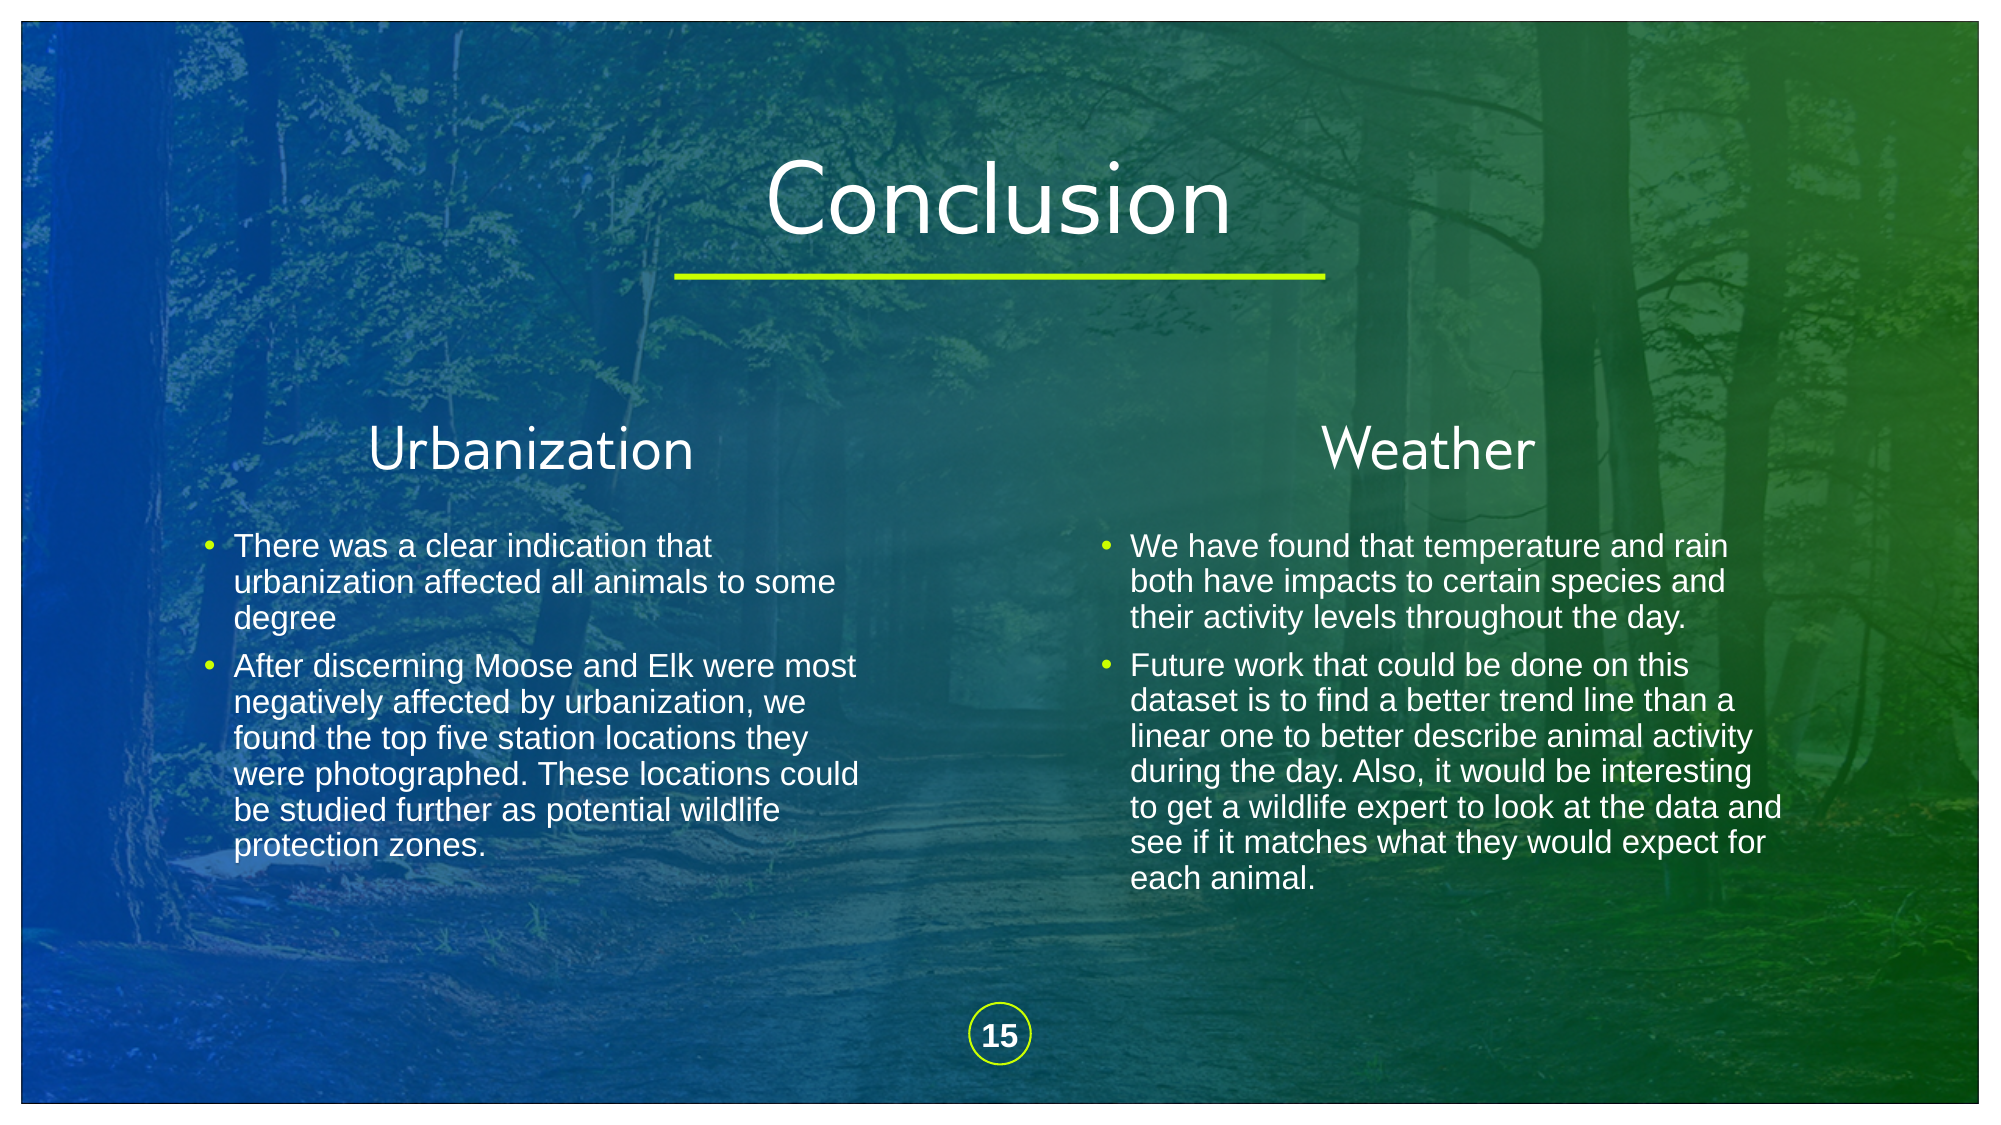

# Conclusion
Urbanization
Weather
There was a clear indication that urbanization affected all animals to some degree
After discerning Moose and Elk were most negatively affected by urbanization, we found the top five station locations they were photographed. These locations could be studied further as potential wildlife protection zones.
We have found that temperature and rain both have impacts to certain species and their activity levels throughout the day.
Future work that could be done on this dataset is to find a better trend line than a linear one to better describe animal activity during the day. Also, it would be interesting to get a wildlife expert to look at the data and see if it matches what they would expect for each animal.
15